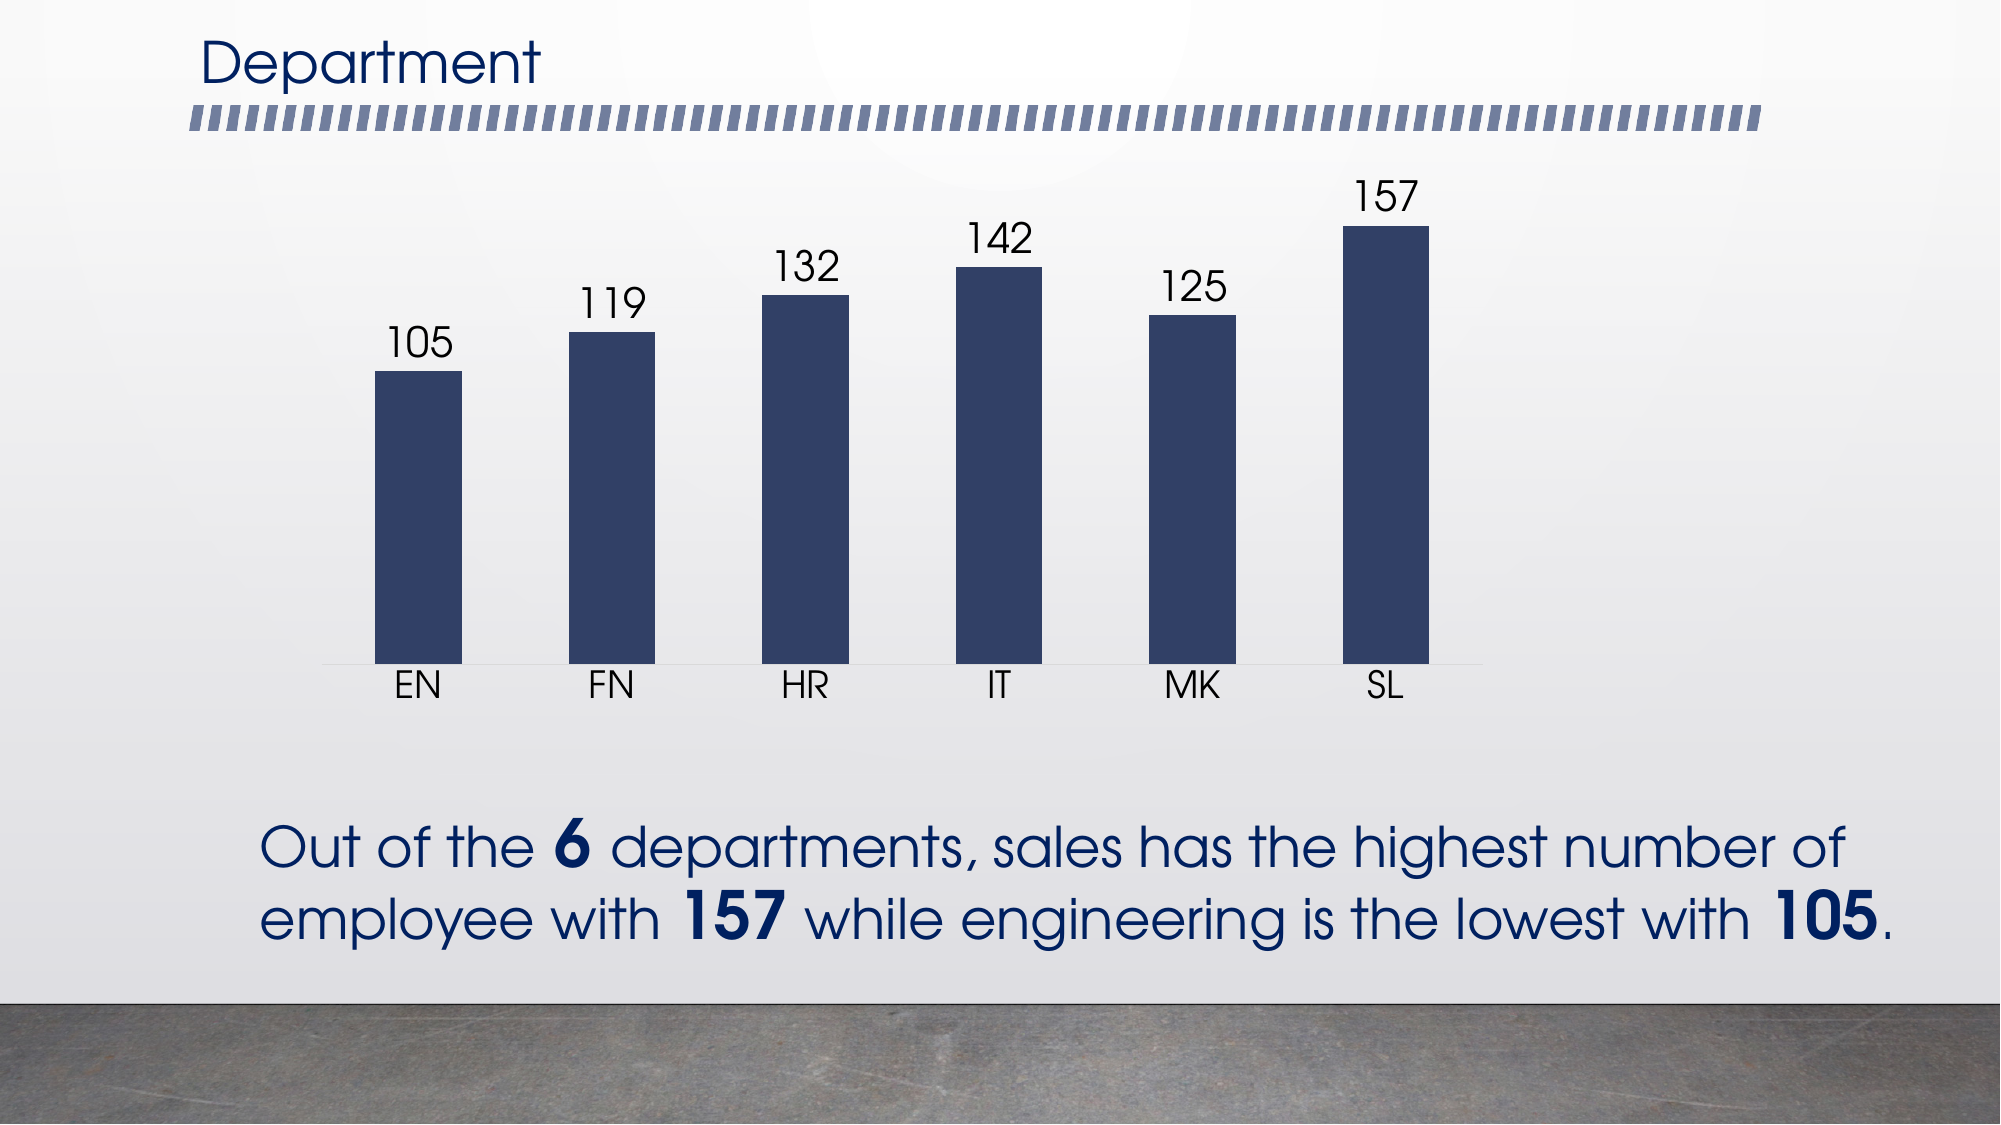

# Department

### Chart

| Category | Total |
|---|---|
| EN | 105.0 |
| FN | 119.0 |
| HR | 132.0 |
| IT | 142.0 |
| MK | 125.0 |
| SL | 157.0 |
Out of the 6 departments, sales has the highest number of employee with 157 while engineering is the lowest with 105.